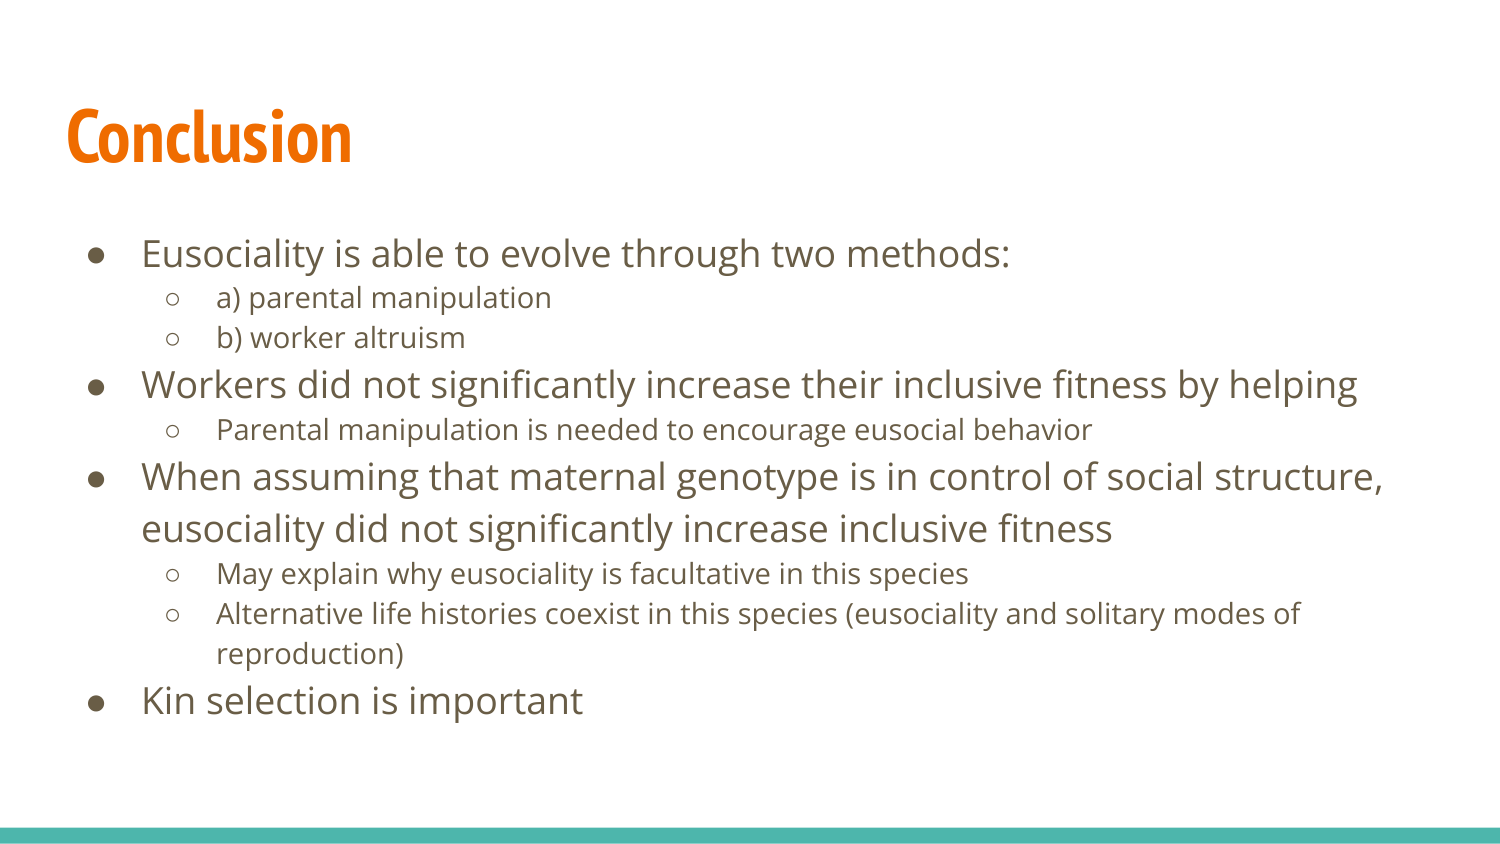

# Conclusion
Eusociality is able to evolve through two methods:
a) parental manipulation
b) worker altruism
Workers did not significantly increase their inclusive fitness by helping
Parental manipulation is needed to encourage eusocial behavior
When assuming that maternal genotype is in control of social structure, eusociality did not significantly increase inclusive fitness
May explain why eusociality is facultative in this species
Alternative life histories coexist in this species (eusociality and solitary modes of reproduction)
Kin selection is important